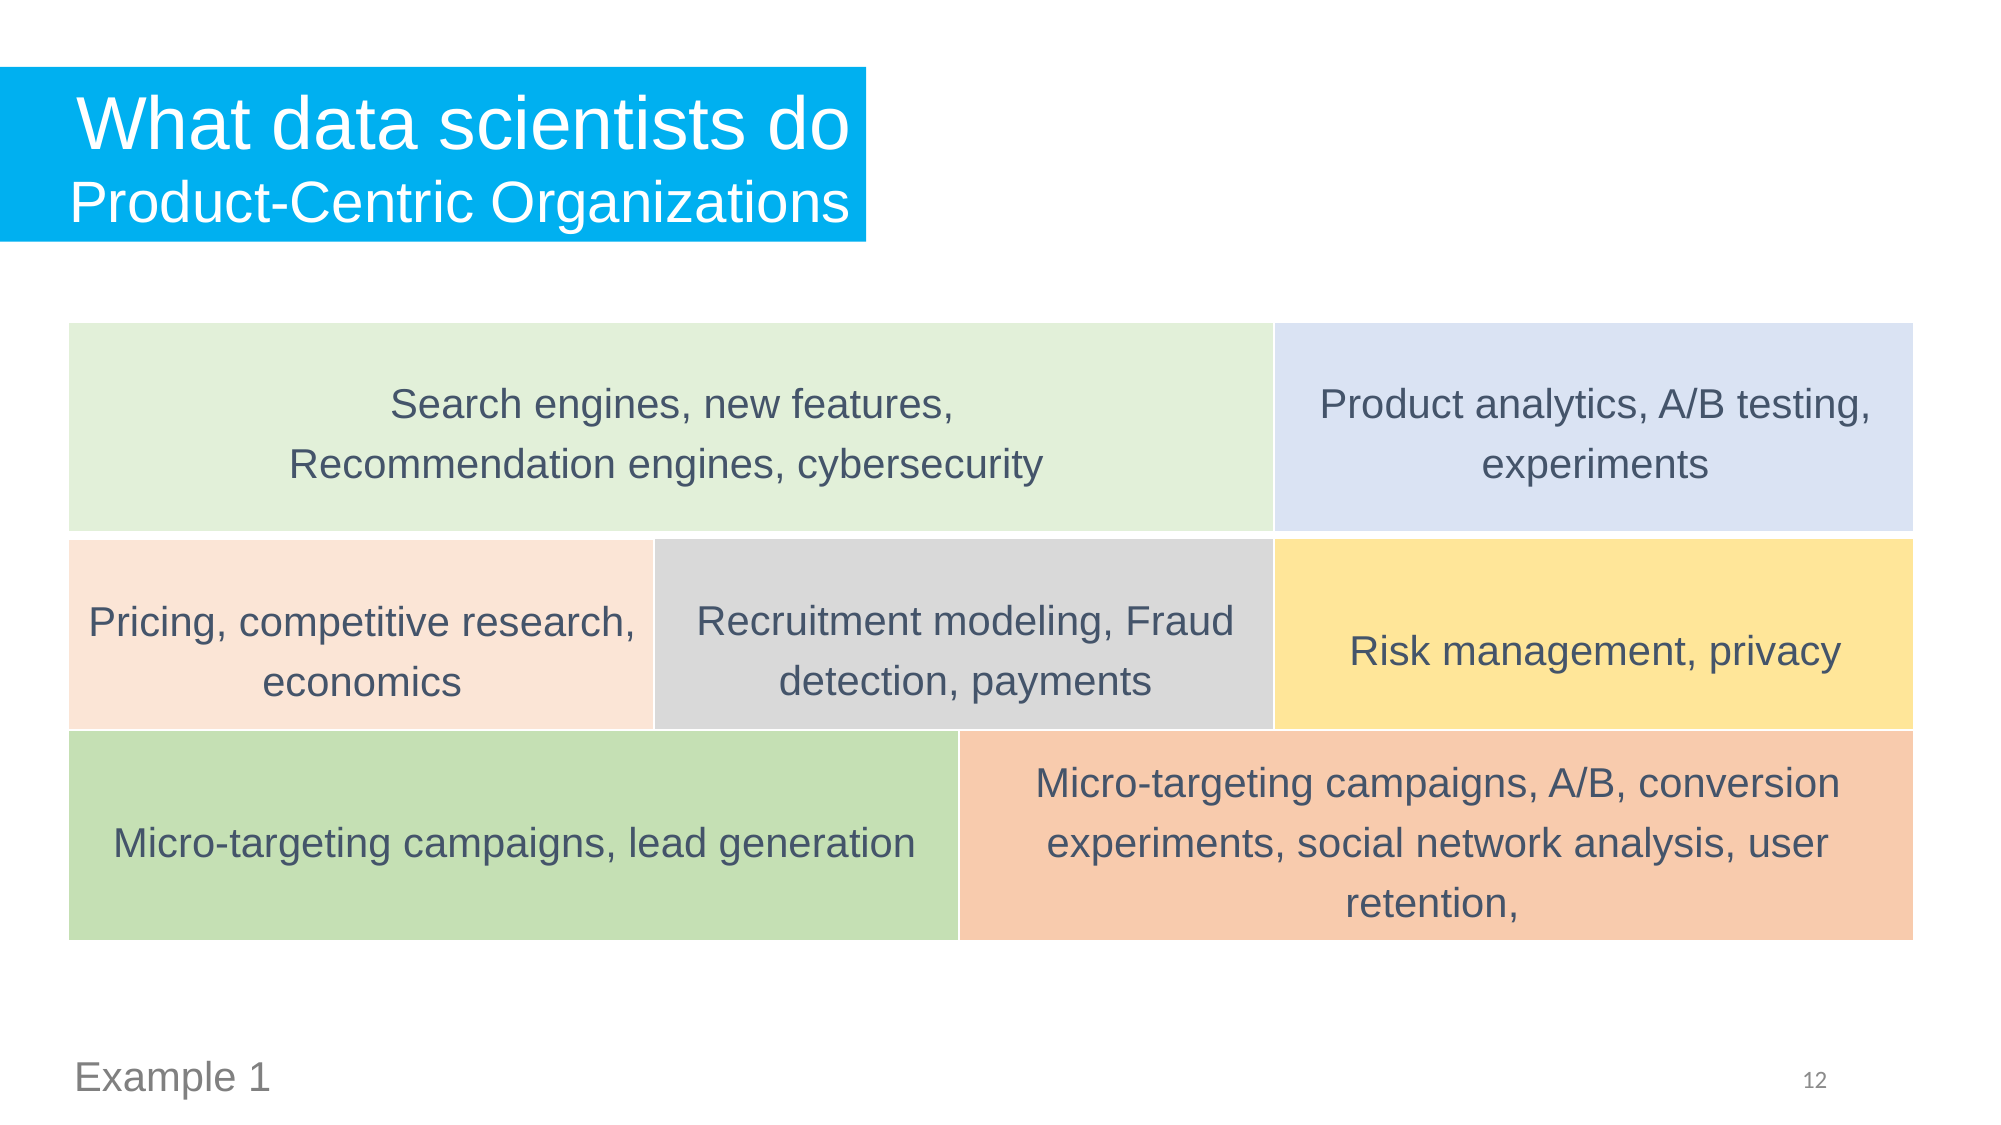

What data scientists do
Product-Centric Organizations
Search engines, new features,
Recommendation engines, cybersecurity
Product analytics, A/B testing, experiments
Recruitment modeling, Fraud detection, payments
Risk management, privacy
Pricing, competitive research, economics
Micro-targeting campaigns, lead generation
Micro-targeting campaigns, A/B, conversion experiments, social network analysis, user retention,
Example 1
12